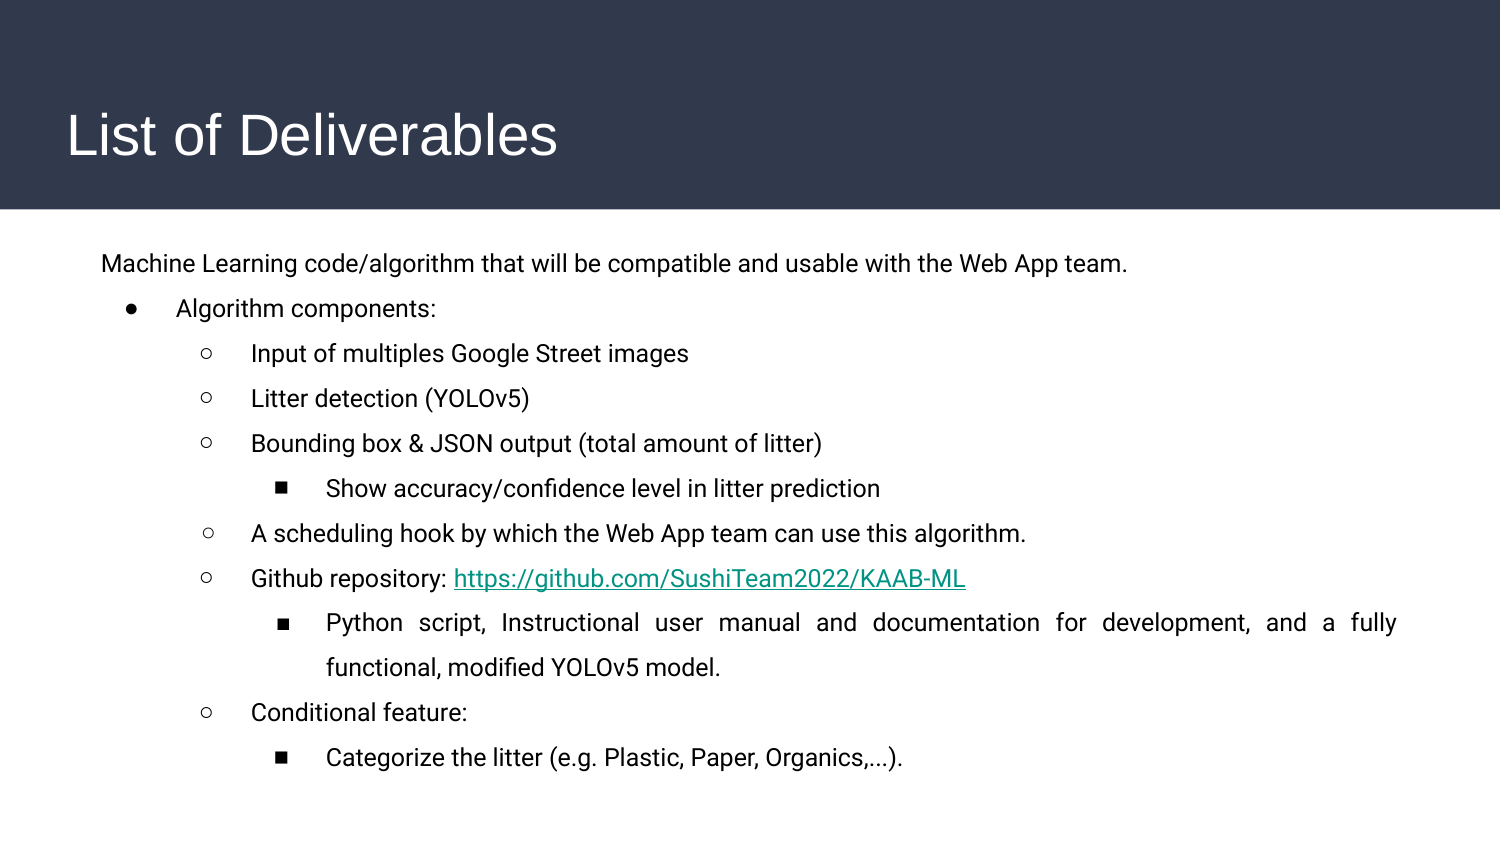

# List of Deliverables
Machine Learning code/algorithm that will be compatible and usable with the Web App team.
Algorithm components:
Input of multiples Google Street images
Litter detection (YOLOv5)
Bounding box & JSON output (total amount of litter)
Show accuracy/confidence level in litter prediction
A scheduling hook by which the Web App team can use this algorithm.
Github repository: https://github.com/SushiTeam2022/KAAB-ML
Python script, Instructional user manual and documentation for development, and a fully functional, modified YOLOv5 model.
Conditional feature:
Categorize the litter (e.g. Plastic, Paper, Organics,...).